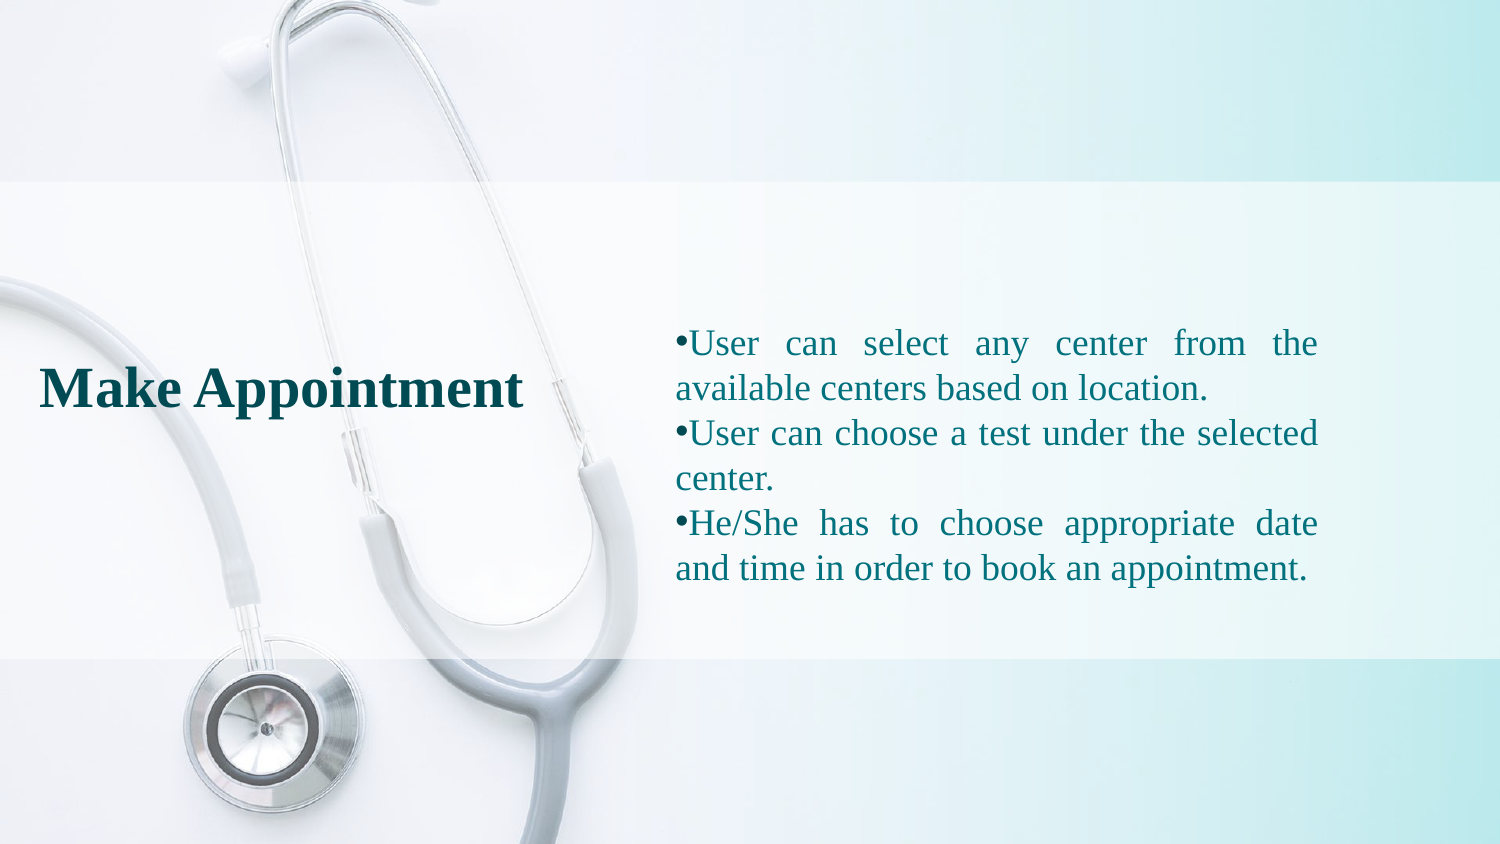

User can select any center from the available centers based on location.
User can choose a test under the selected center.
He/She has to choose appropriate date and time in order to book an appointment.
# Make Appointment